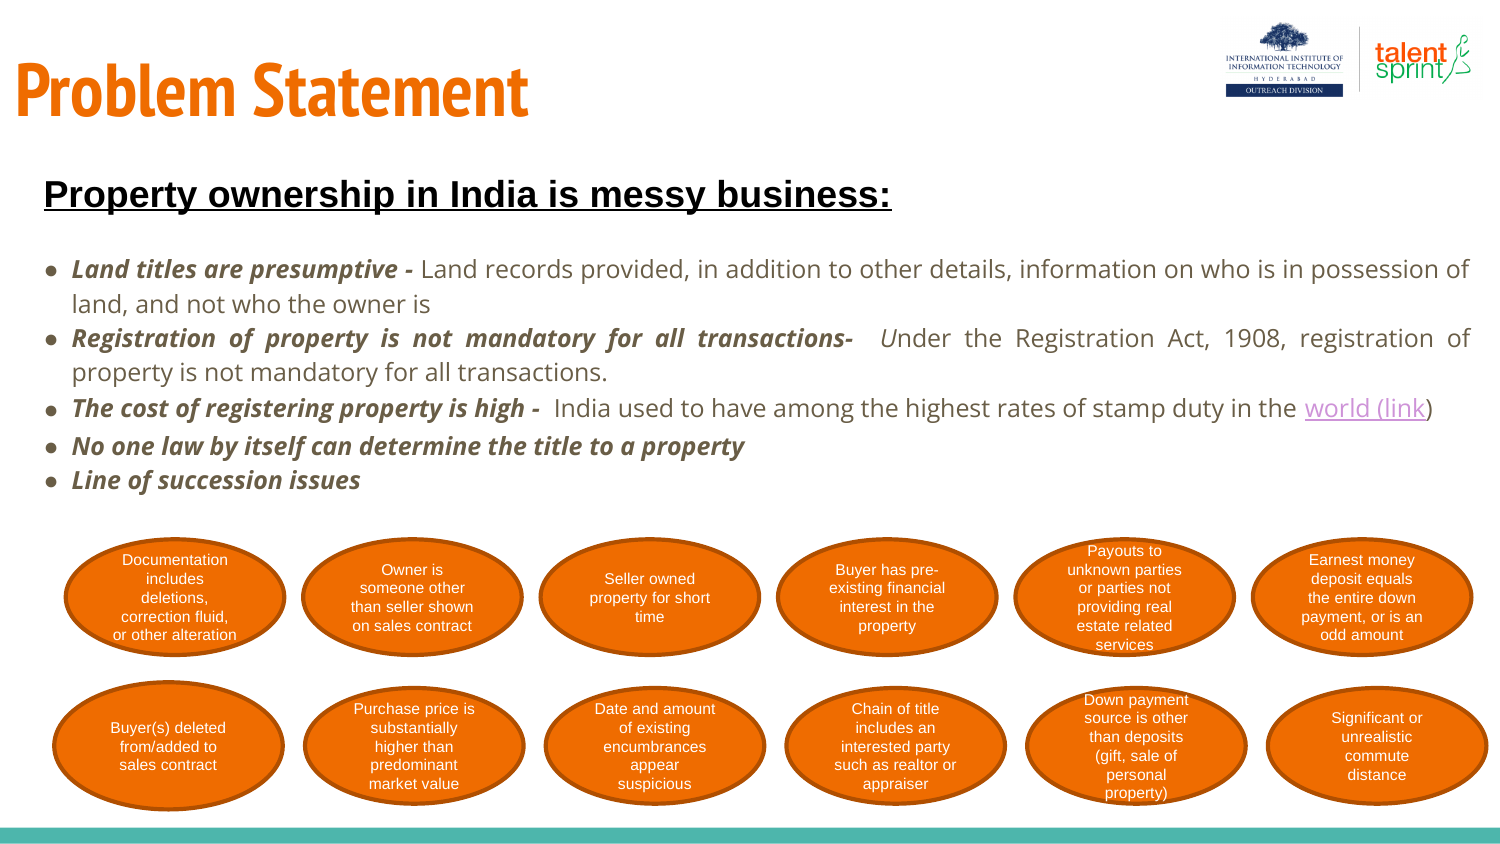

# Problem Statement
Property ownership in India is messy business:

Land titles are presumptive - Land records provided, in addition to other details, information on who is in possession of land, and not who the owner is
Registration of property is not mandatory for all transactions-  Under the Registration Act, 1908, registration of property is not mandatory for all transactions.
The cost of registering property is high -  India used to have among the highest rates of stamp duty in the world (link)
No one law by itself can determine the title to a property
Line of succession issues

Documentation includes deletions, correction fluid, or other alteration
Owner is someone other than seller shown on sales contract
Seller owned property for short time
Buyer has pre-existing financial interest in the property
Payouts to unknown parties or parties not providing real estate related services
Earnest money deposit equals the entire down payment, or is an odd amount
Buyer(s) deleted from/added to sales contract
Purchase price is substantially higher than predominant market value
Date and amount of existing encumbrances appear suspicious
Chain of title includes an interested party such as realtor or appraiser
Down payment source is other than deposits (gift, sale of personal property)
Significant or unrealistic commute distance